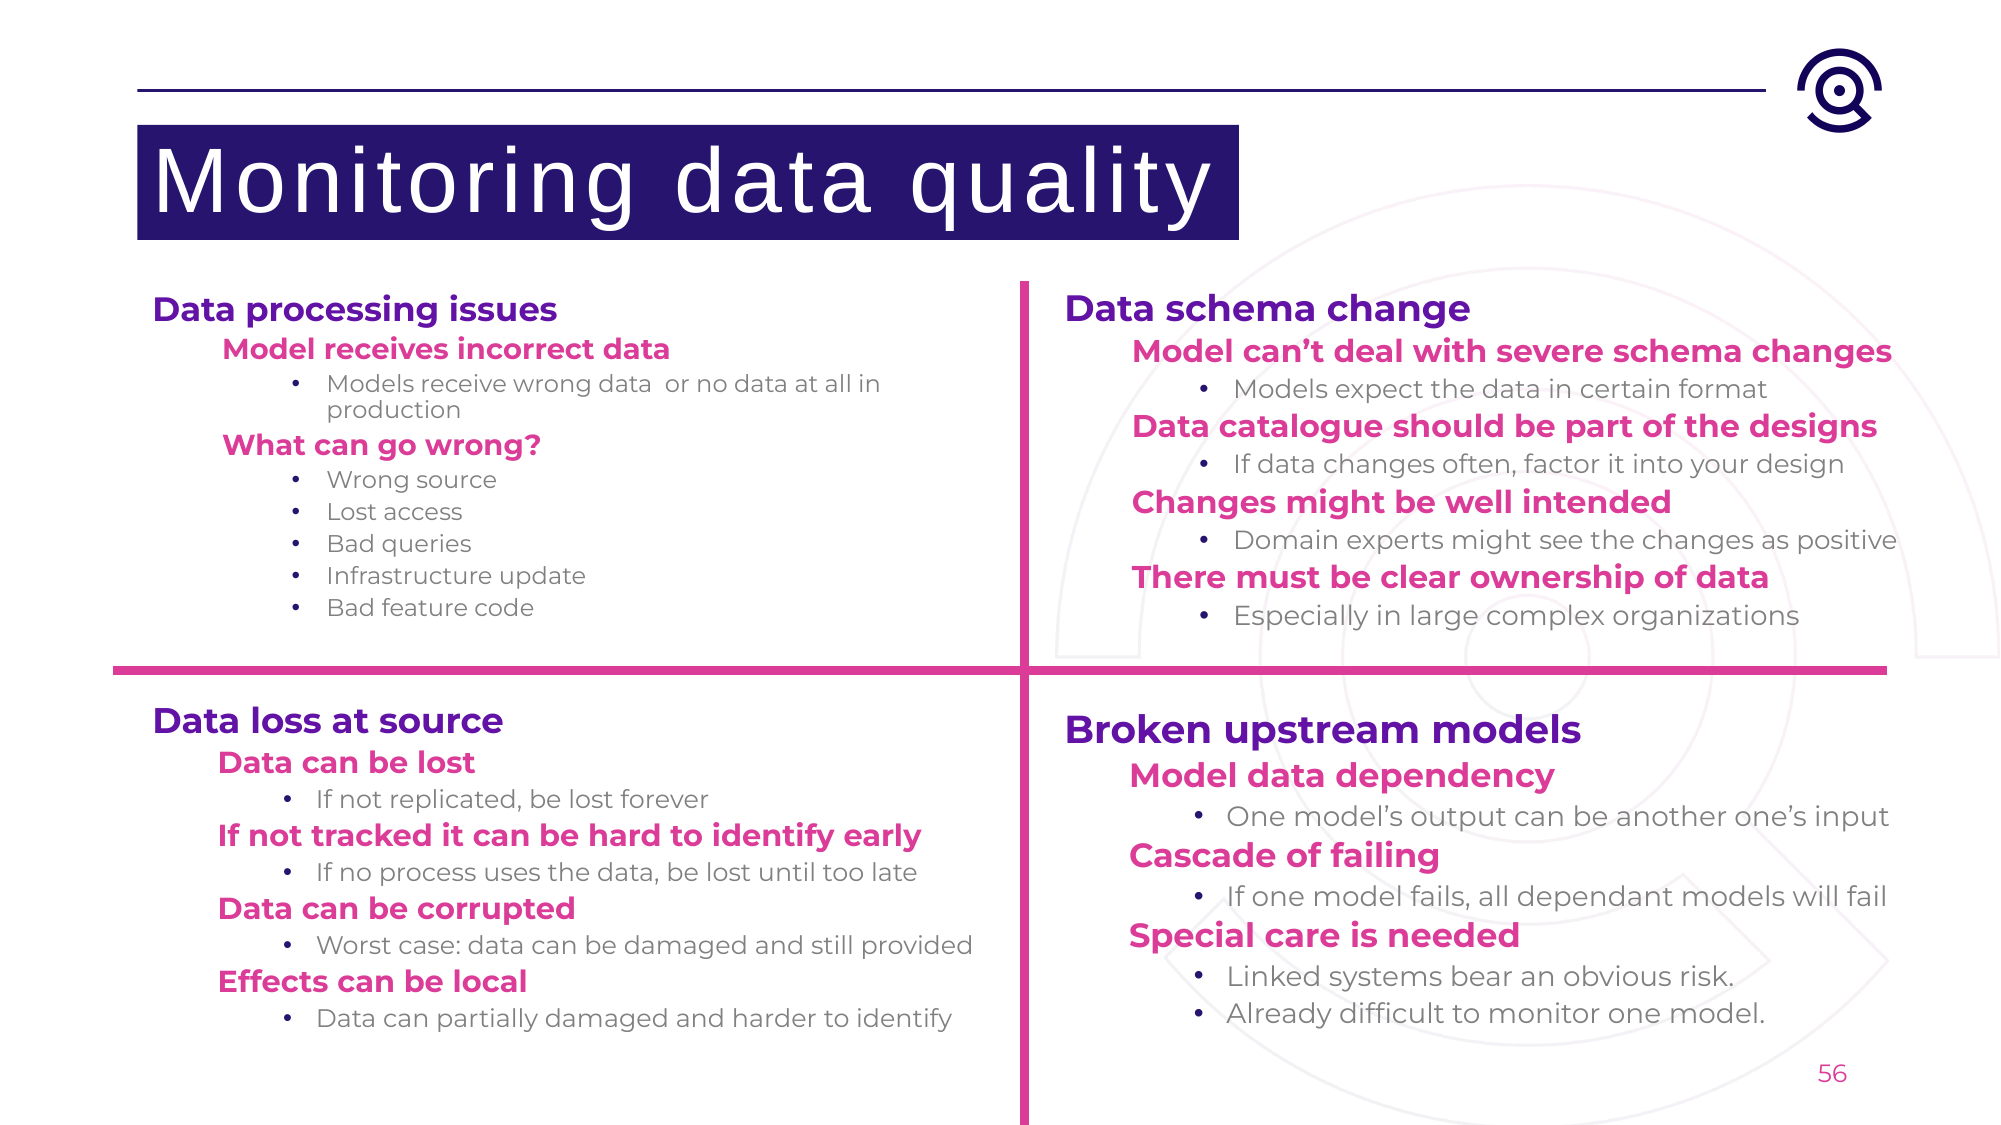

# Monitoring data quality
Data schema change
Model can’t deal with severe schema changes
Models expect the data in certain format
Data catalogue should be part of the designs
If data changes often, factor it into your design
Changes might be well intended
Domain experts might see the changes as positive
There must be clear ownership of data
Especially in large complex organizations
Data processing issues
Model receives incorrect data
Models receive wrong data  or no data at all in production
What can go wrong?
Wrong source
Lost access
Bad queries
Infrastructure update
Bad feature code
Data loss at source
Data can be lost
If not replicated, be lost forever
If not tracked it can be hard to identify early
If no process uses the data, be lost until too late
Data can be corrupted
Worst case: data can be damaged and still provided
Effects can be local
Data can partially damaged and harder to identify
Broken upstream models
Model data dependency
One model’s output can be another one’s input
Cascade of failing
If one model fails, all dependant models will fail
Special care is needed
Linked systems bear an obvious risk.
Already difficult to monitor one model.
56